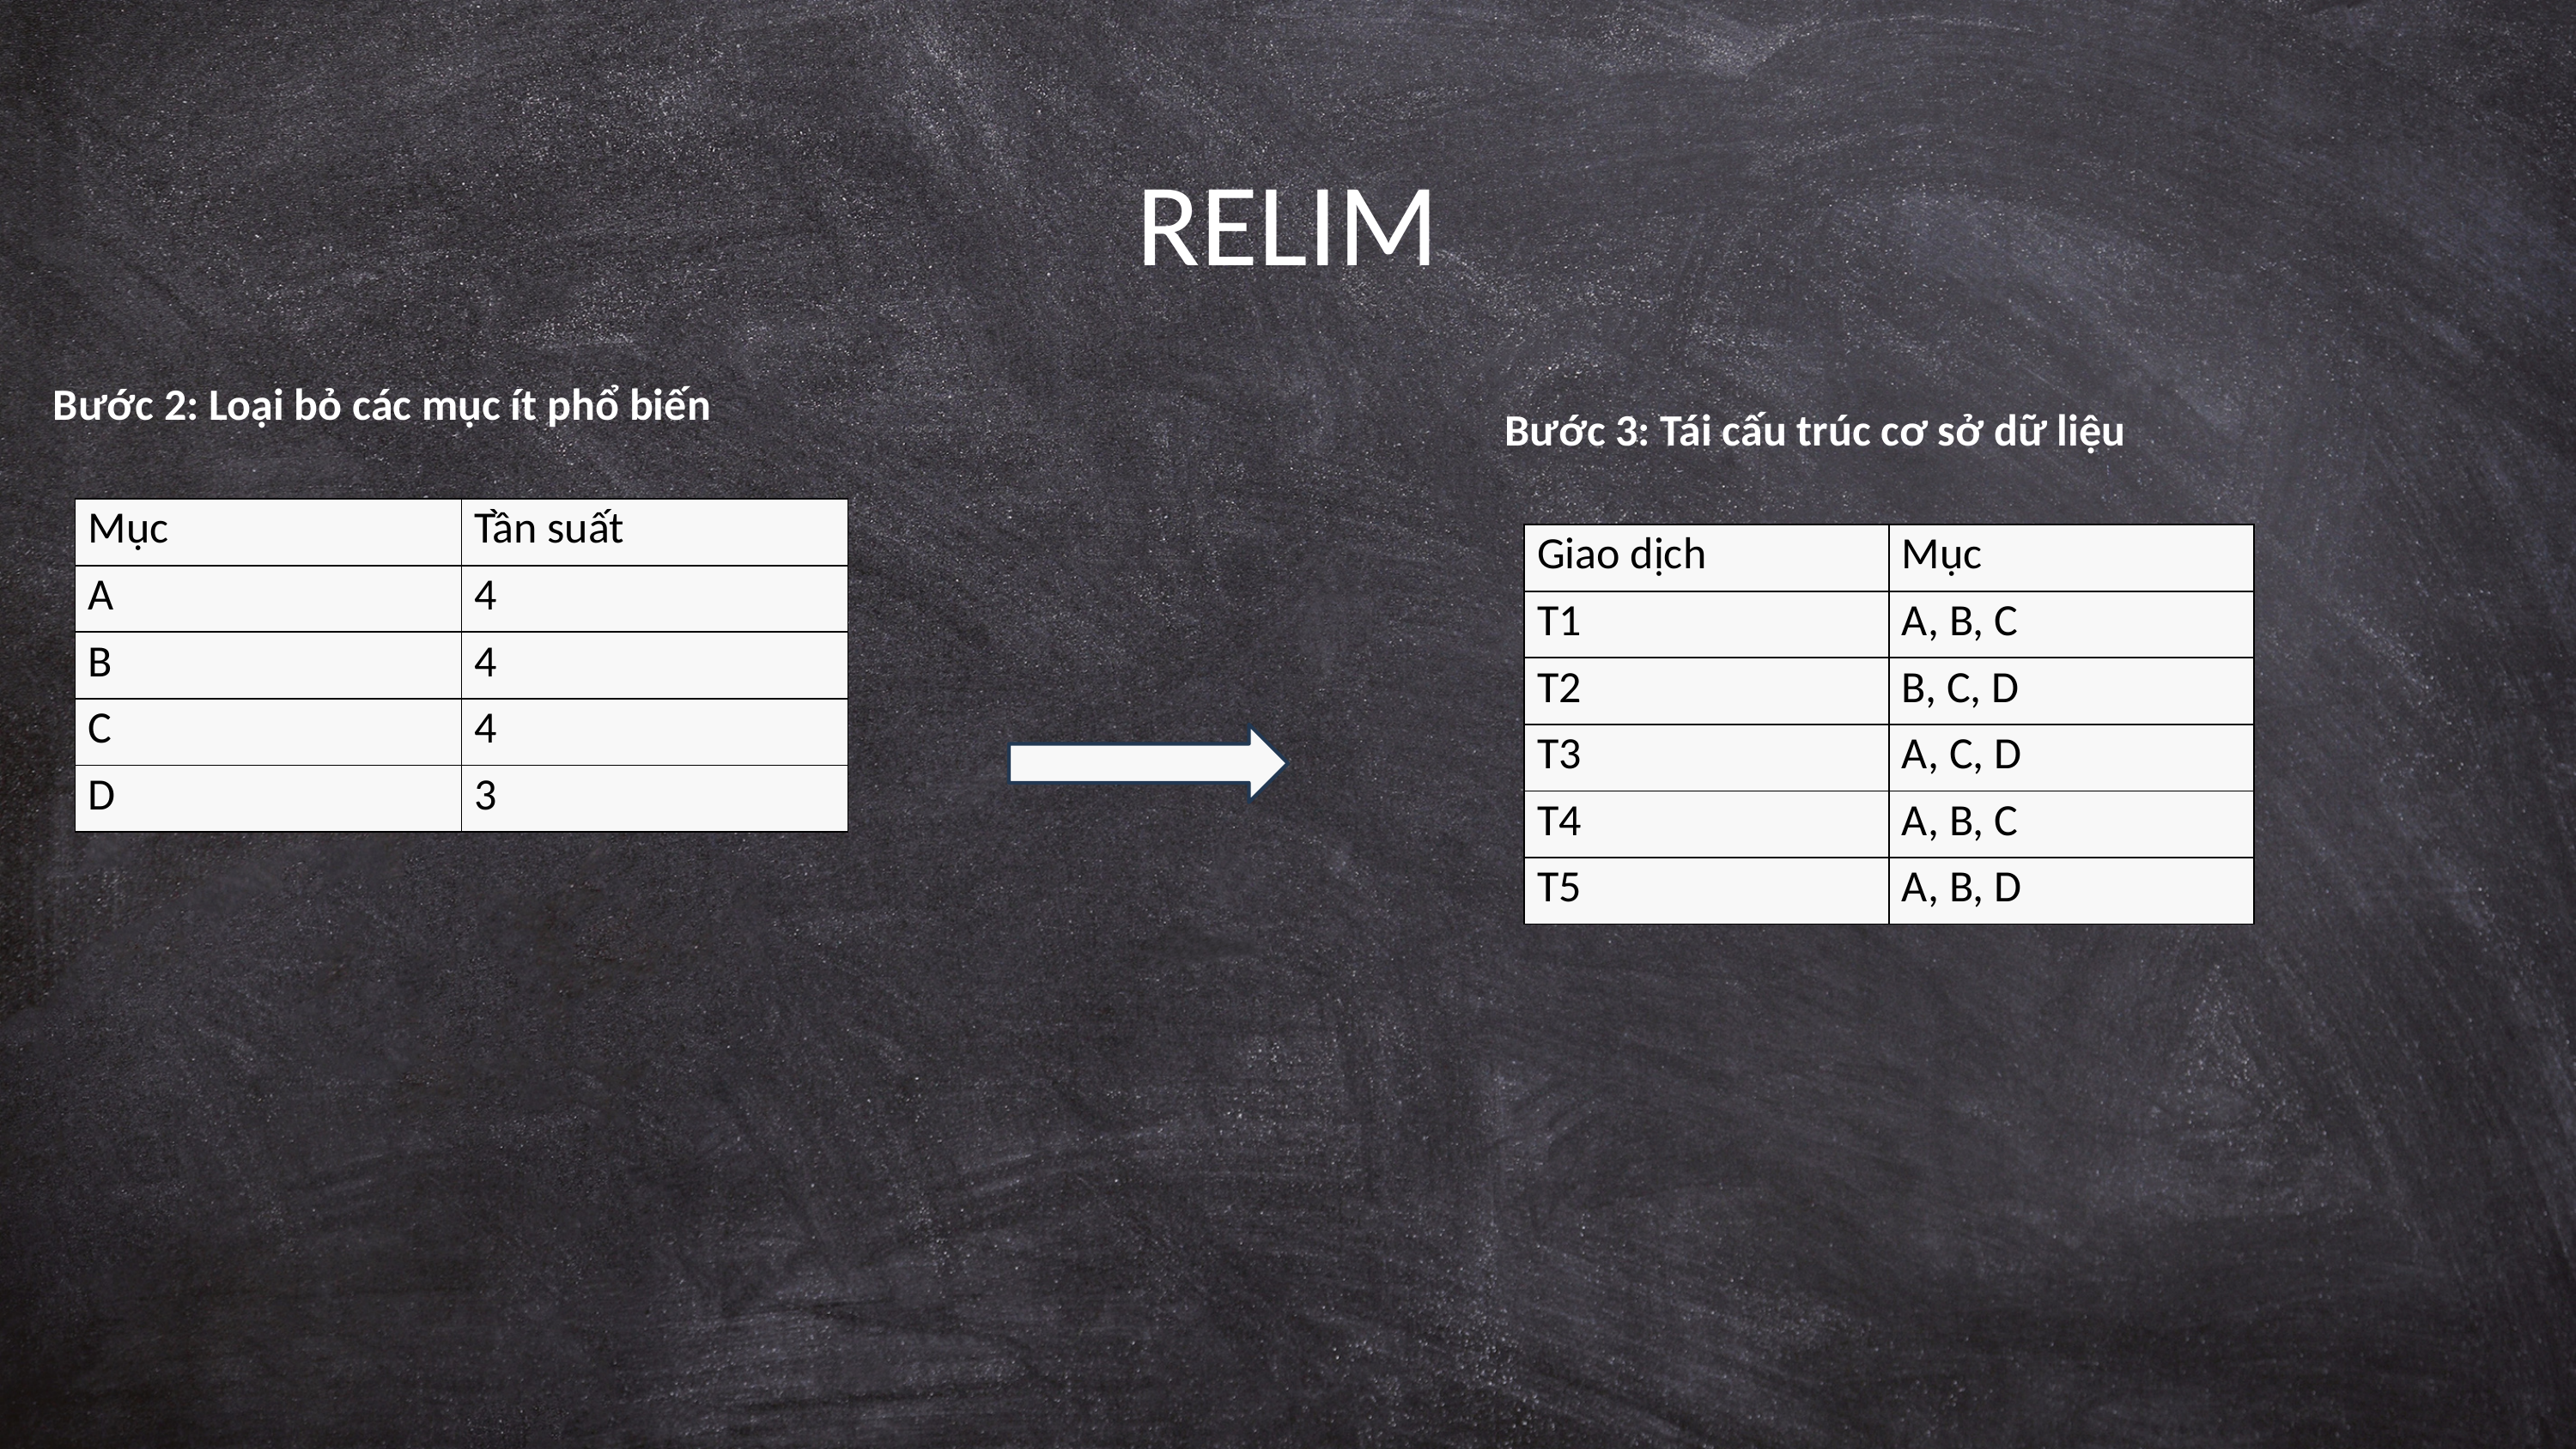

RELIM
Bước 2: Loại bỏ các mục ít phổ biến
Bước 3: Tái cấu trúc cơ sở dữ liệu
| Mục | Tần suất |
| --- | --- |
| A | 4 |
| B | 4 |
| C | 4 |
| D | 3 |
| Giao dịch | Mục |
| --- | --- |
| T1 | A, B, C |
| T2 | B, C, D |
| T3 | A, C, D |
| T4 | A, B, C |
| T5 | A, B, D |